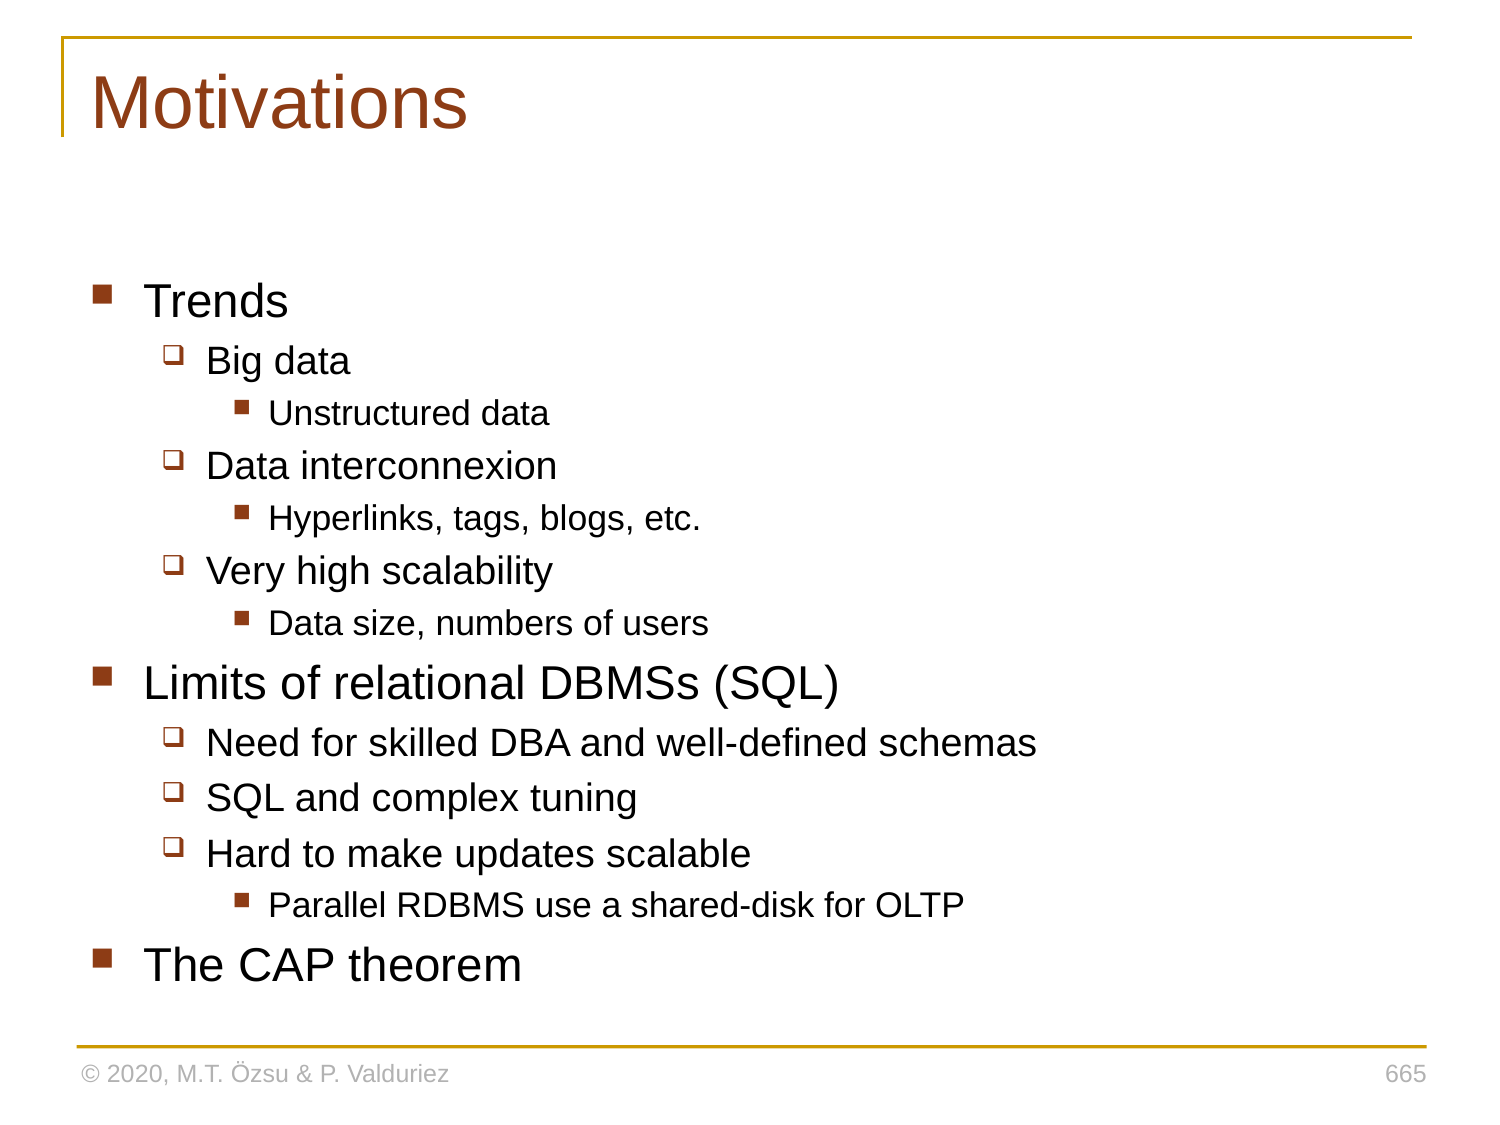

# Motivations
Trends
Big data
Unstructured data
Data interconnexion
Hyperlinks, tags, blogs, etc.
Very high scalability
Data size, numbers of users
Limits of relational DBMSs (SQL)
Need for skilled DBA and well-defined schemas
SQL and complex tuning
Hard to make updates scalable
Parallel RDBMS use a shared-disk for OLTP
The CAP theorem
© 2020, M.T. Özsu & P. Valduriez
665